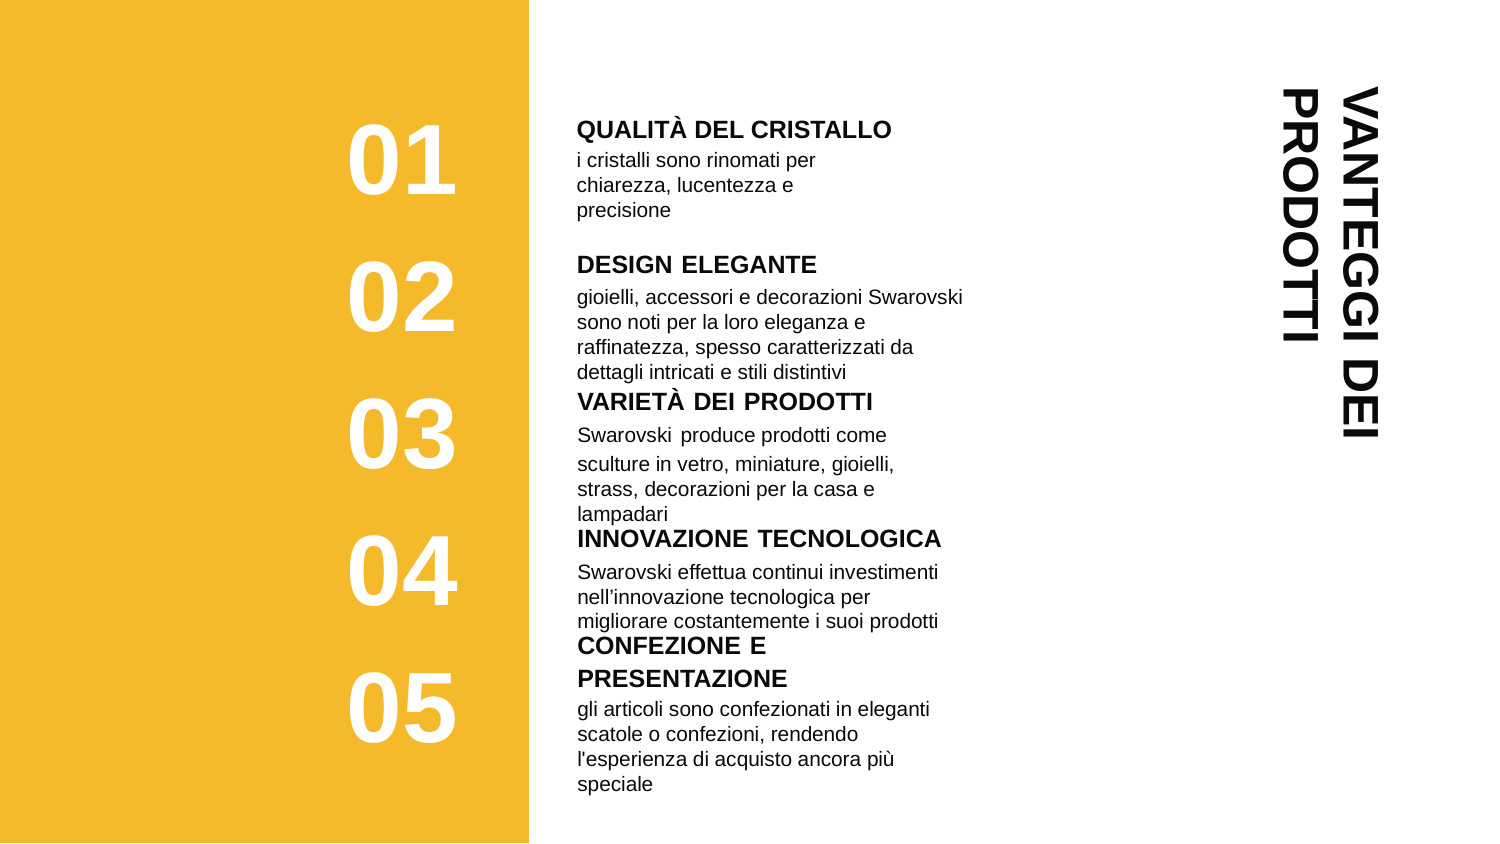

# QUALITÀ DEL CRISTALLO
01
i cristalli sono rinomati per chiarezza, lucentezza e precisione

DESIGN ELEGANTE
02
gioielli, accessori e decorazioni Swarovski sono noti per la loro eleganza e raffinatezza, spesso caratterizzati da dettagli intricati e stili distintivi
VANTEGGI DEI PRODOTTI
VARIETÀ DEI PRODOTTI
03
Swarovski produce prodotti come sculture in vetro, miniature, gioielli, strass, decorazioni per la casa e lampadari
INNOVAZIONE TECNOLOGICA
04
Swarovski effettua continui investimenti nell’innovazione tecnologica per migliorare costantemente i suoi prodotti
CONFEZIONE E PRESENTAZIONE
05
gli articoli sono confezionati in eleganti scatole o confezioni, rendendo l'esperienza di acquisto ancora più speciale